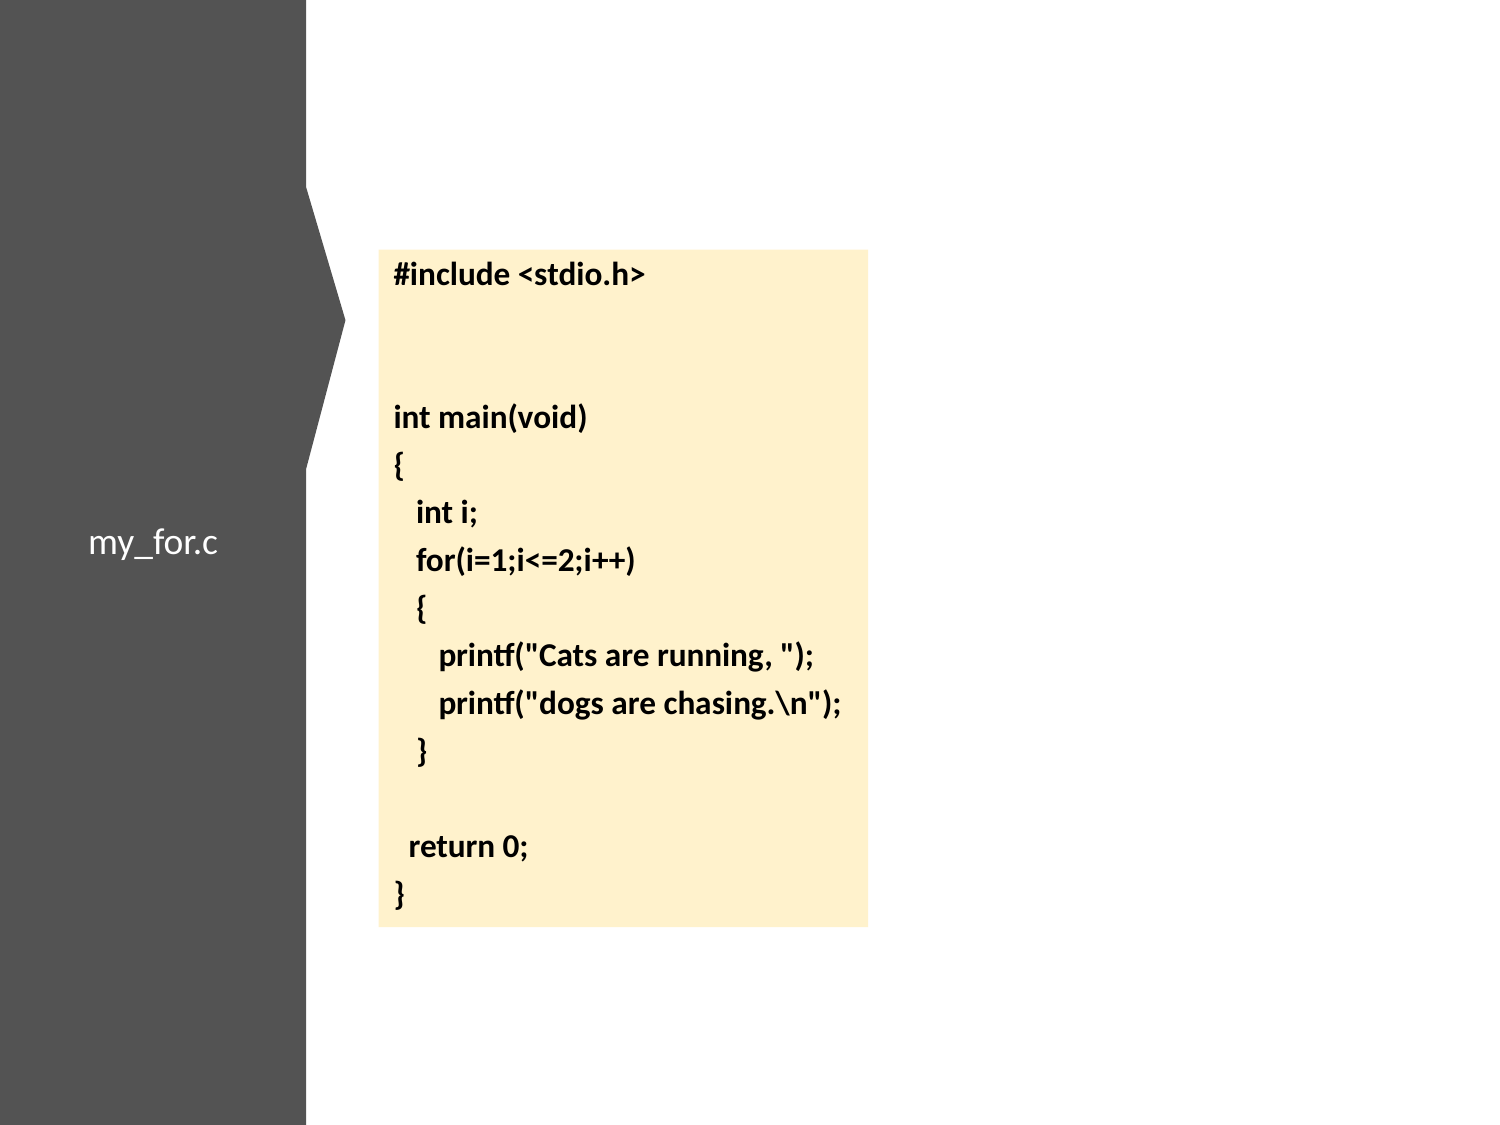

my_for.c

#include <stdio.h>

int main(void)
{
   int i;
   for(i=1;i<=2;i++)
   {
      printf("Cats are running, ");
      printf("dogs are chasing.\n");
   }

  return 0;
}